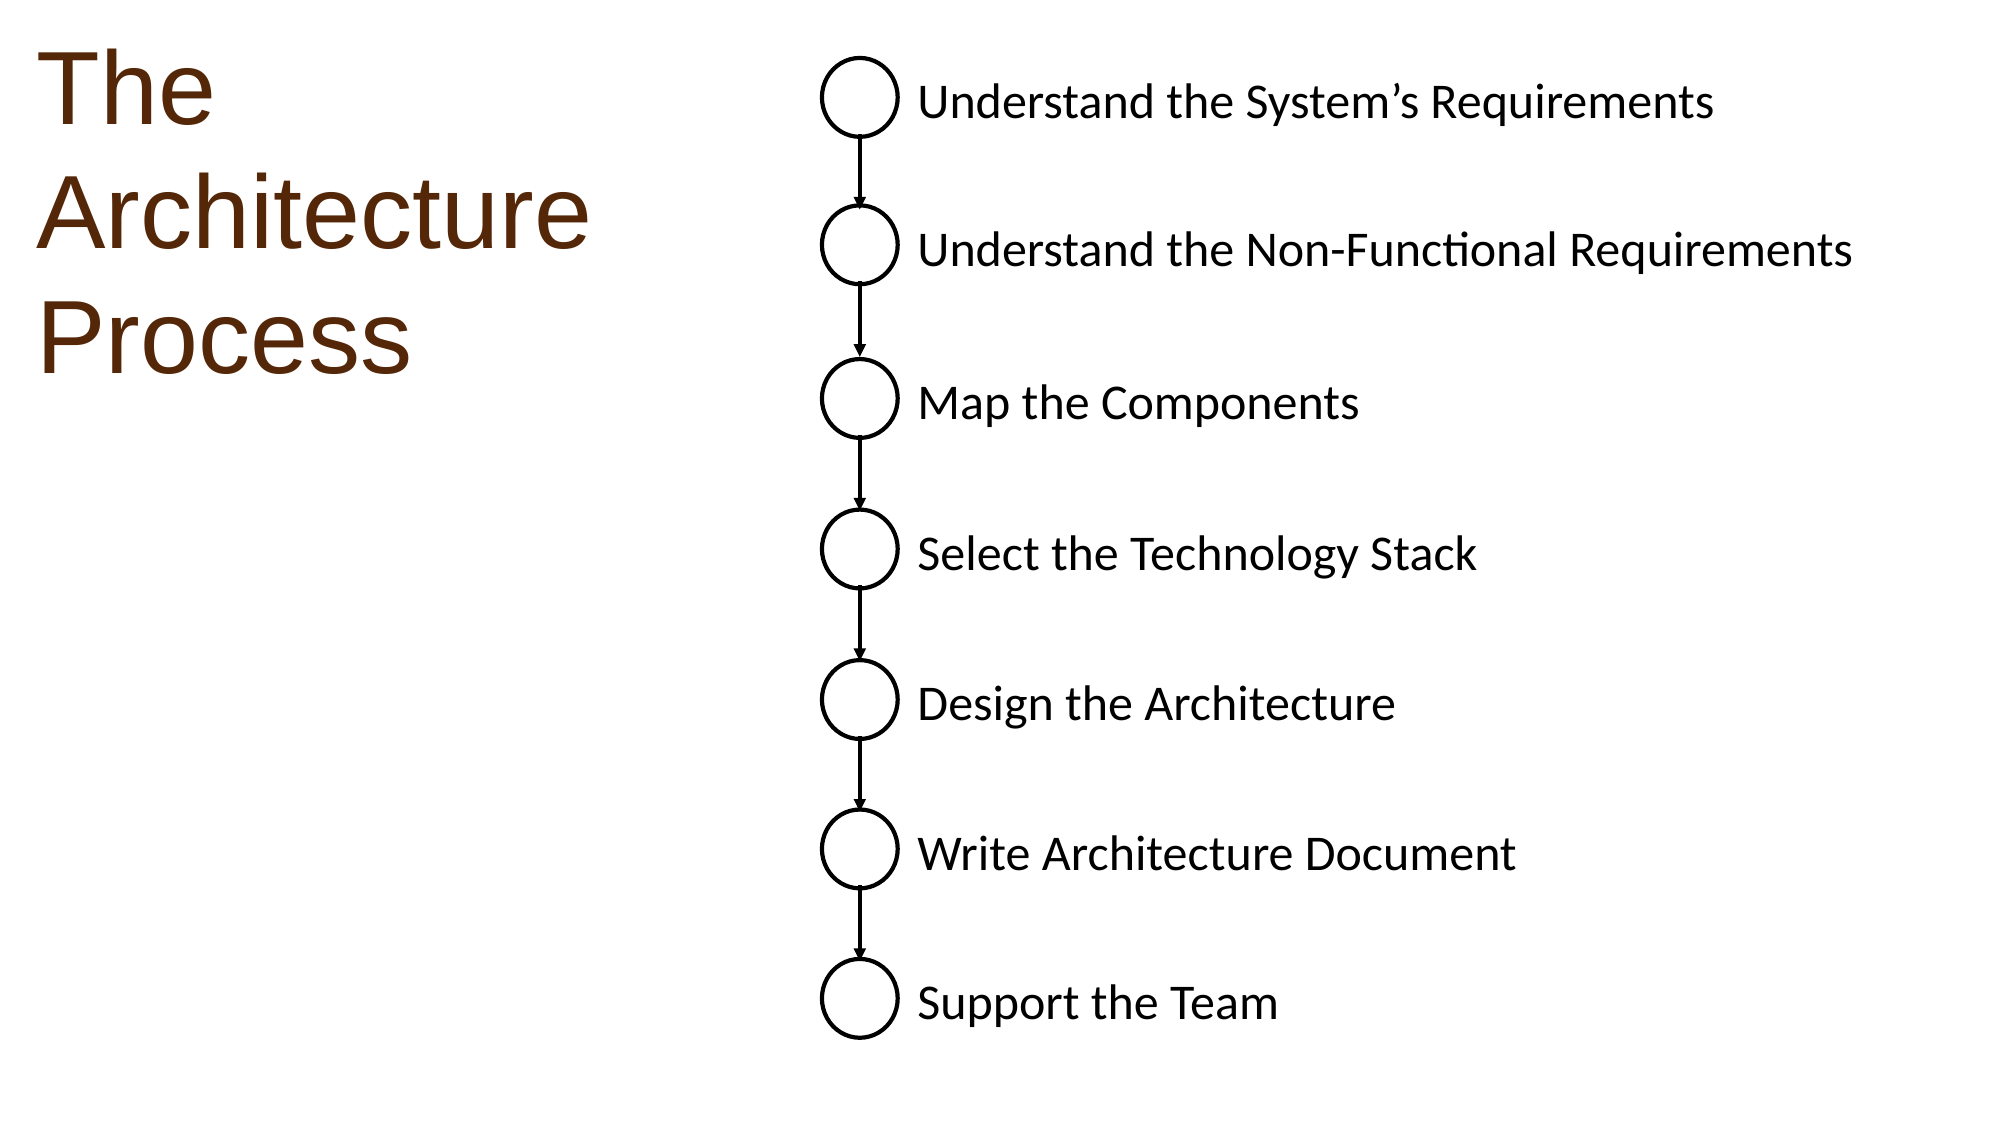

The Architecture Process

Understand the System’s Requirements

Understand the Non-Functional Requirements

Map the Components

Select the Technology Stack

Design the Architecture

Write Architecture Document

Support the Team